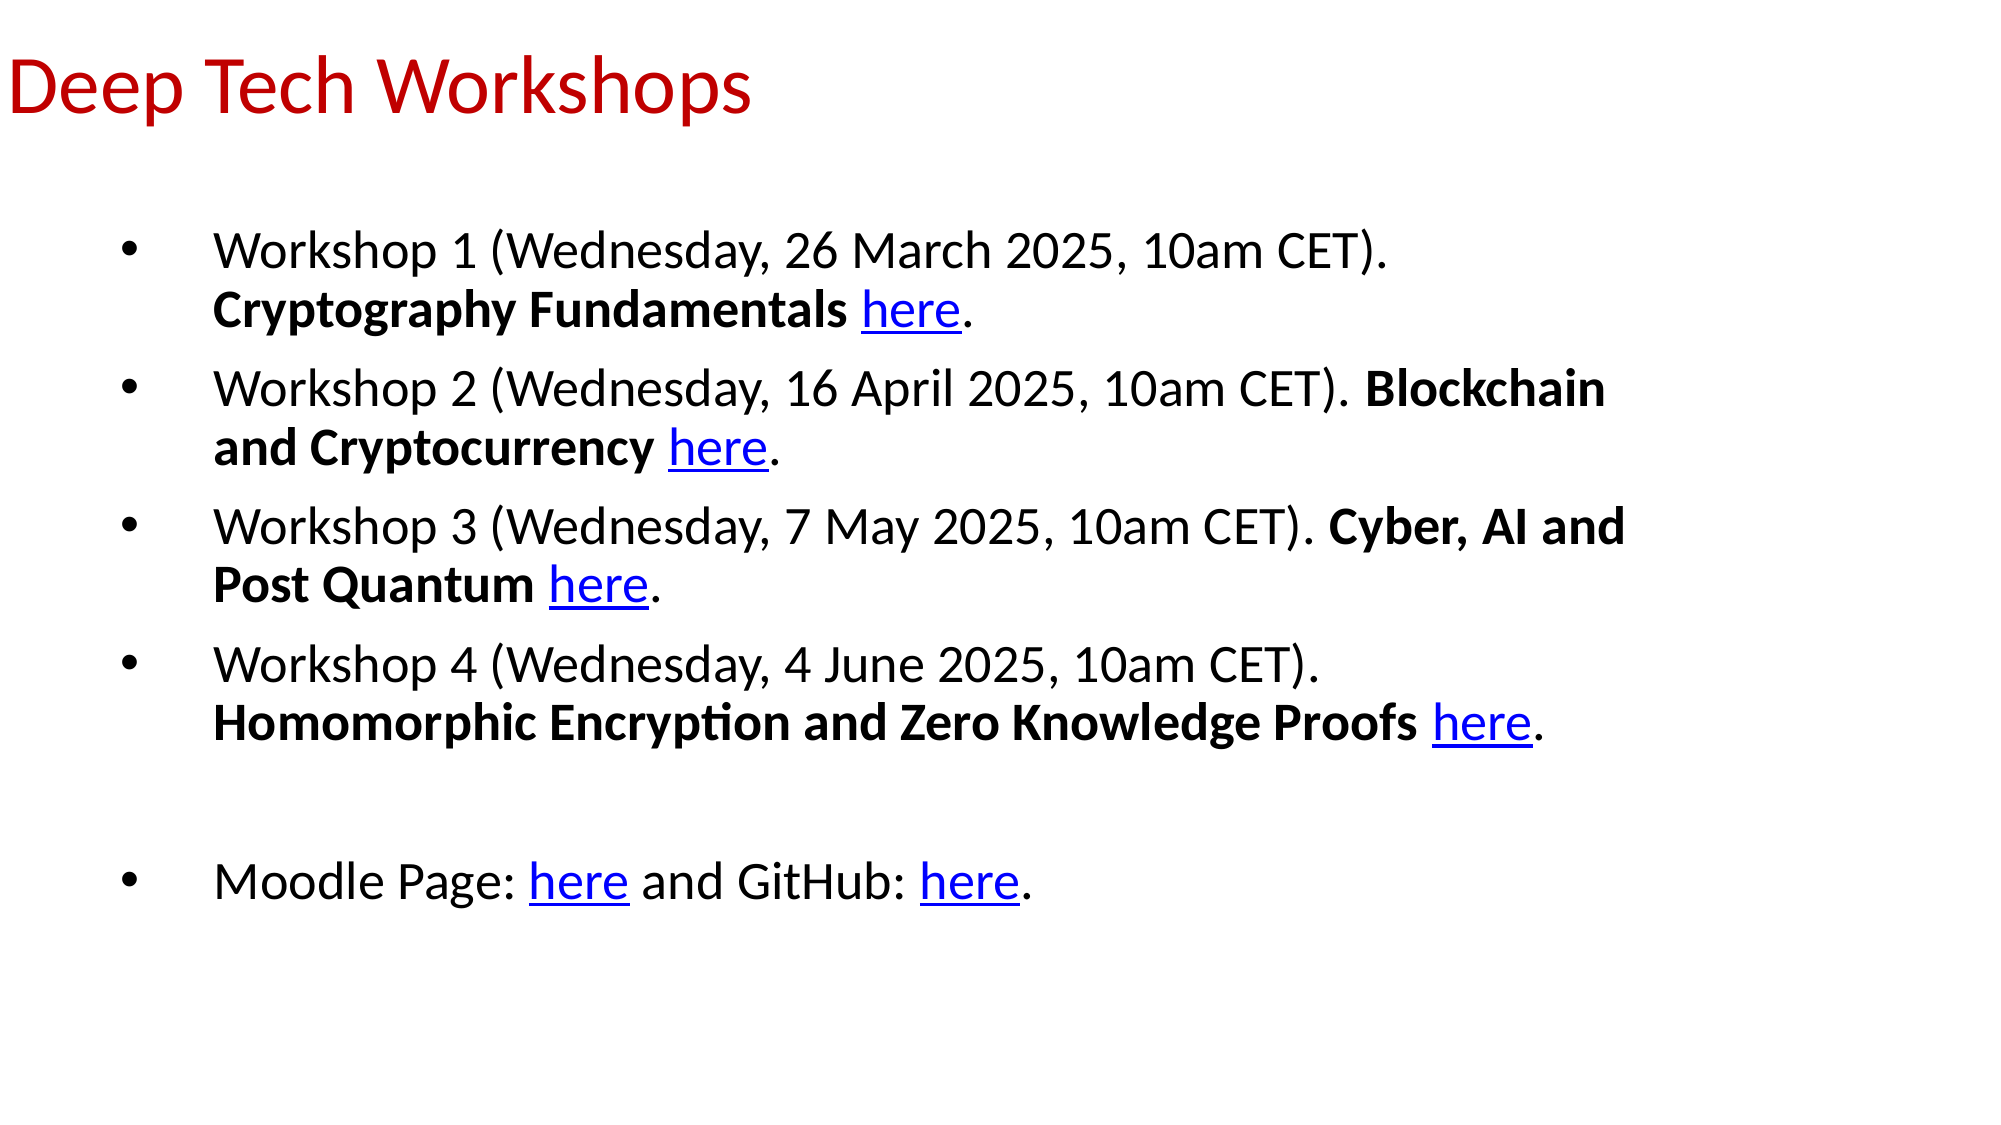

# Deep Tech Workshops
Workshop 1 (Wednesday, 26 March 2025, 10am CET). Cryptography Fundamentals here.
Workshop 2 (Wednesday, 16 April 2025, 10am CET). Blockchain and Cryptocurrency here.
Workshop 3 (Wednesday, 7 May 2025, 10am CET). Cyber, AI and Post Quantum here.
Workshop 4 (Wednesday, 4 June 2025, 10am CET). Homomorphic Encryption and Zero Knowledge Proofs here.

Moodle Page: here and GitHub: here.